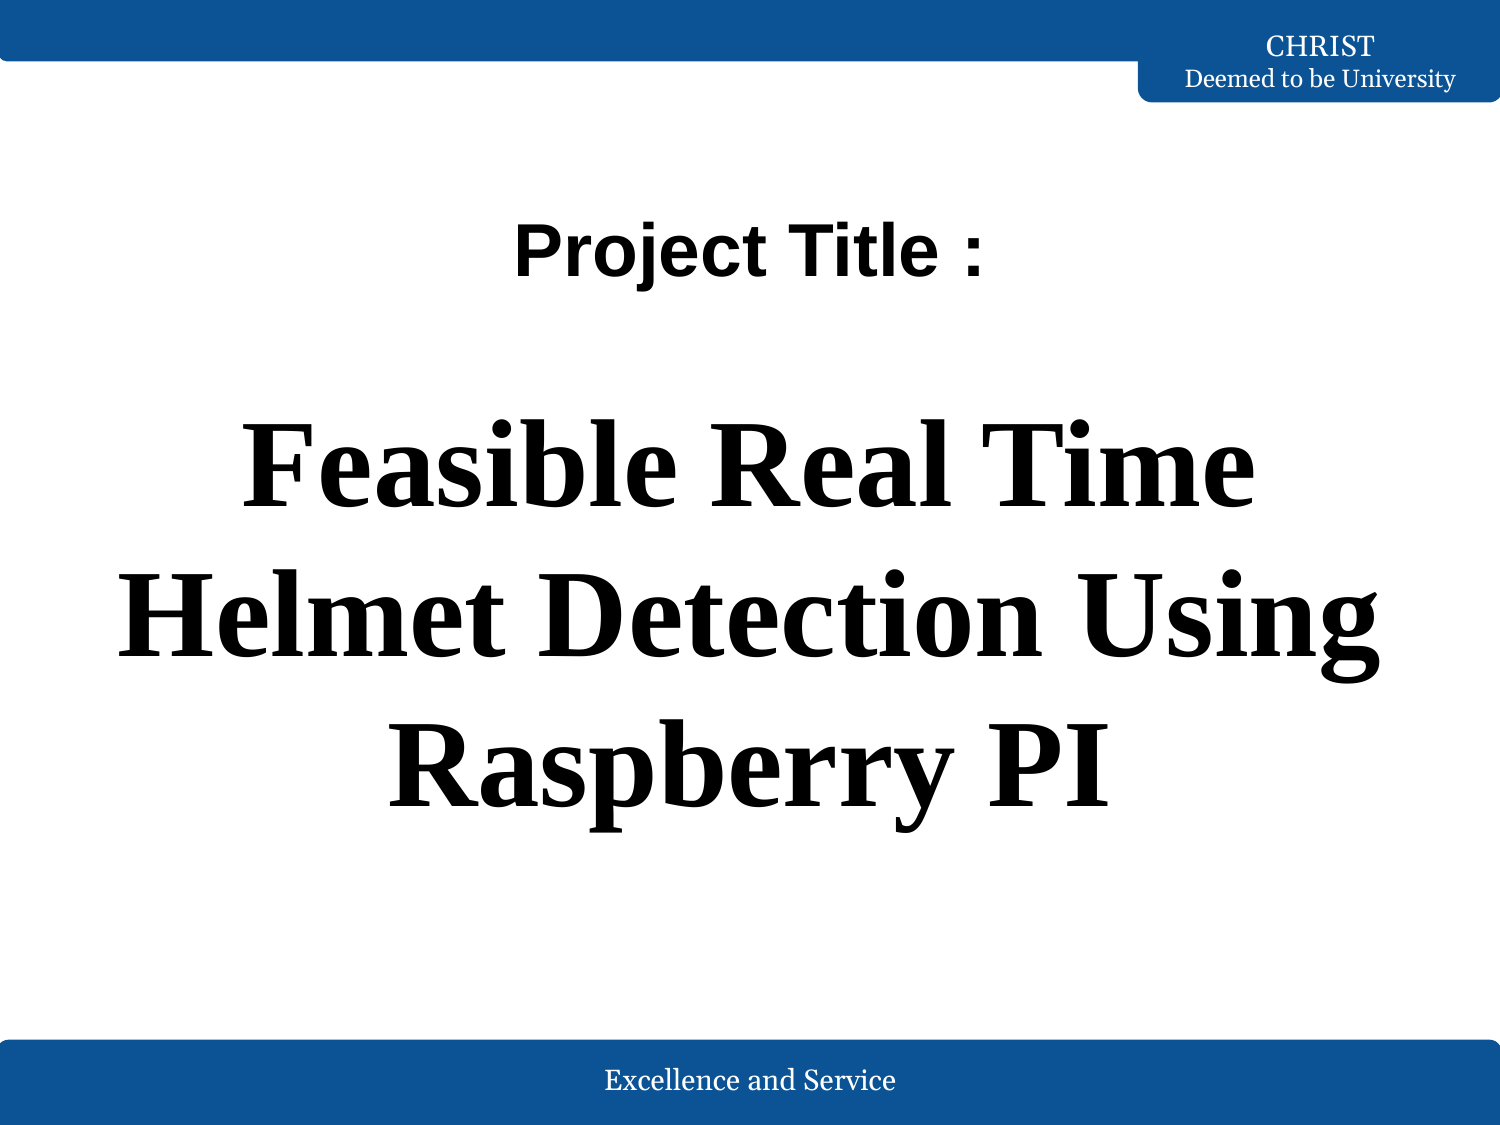

# Project Title : Feasible Real Time Helmet Detection Using Raspberry PI